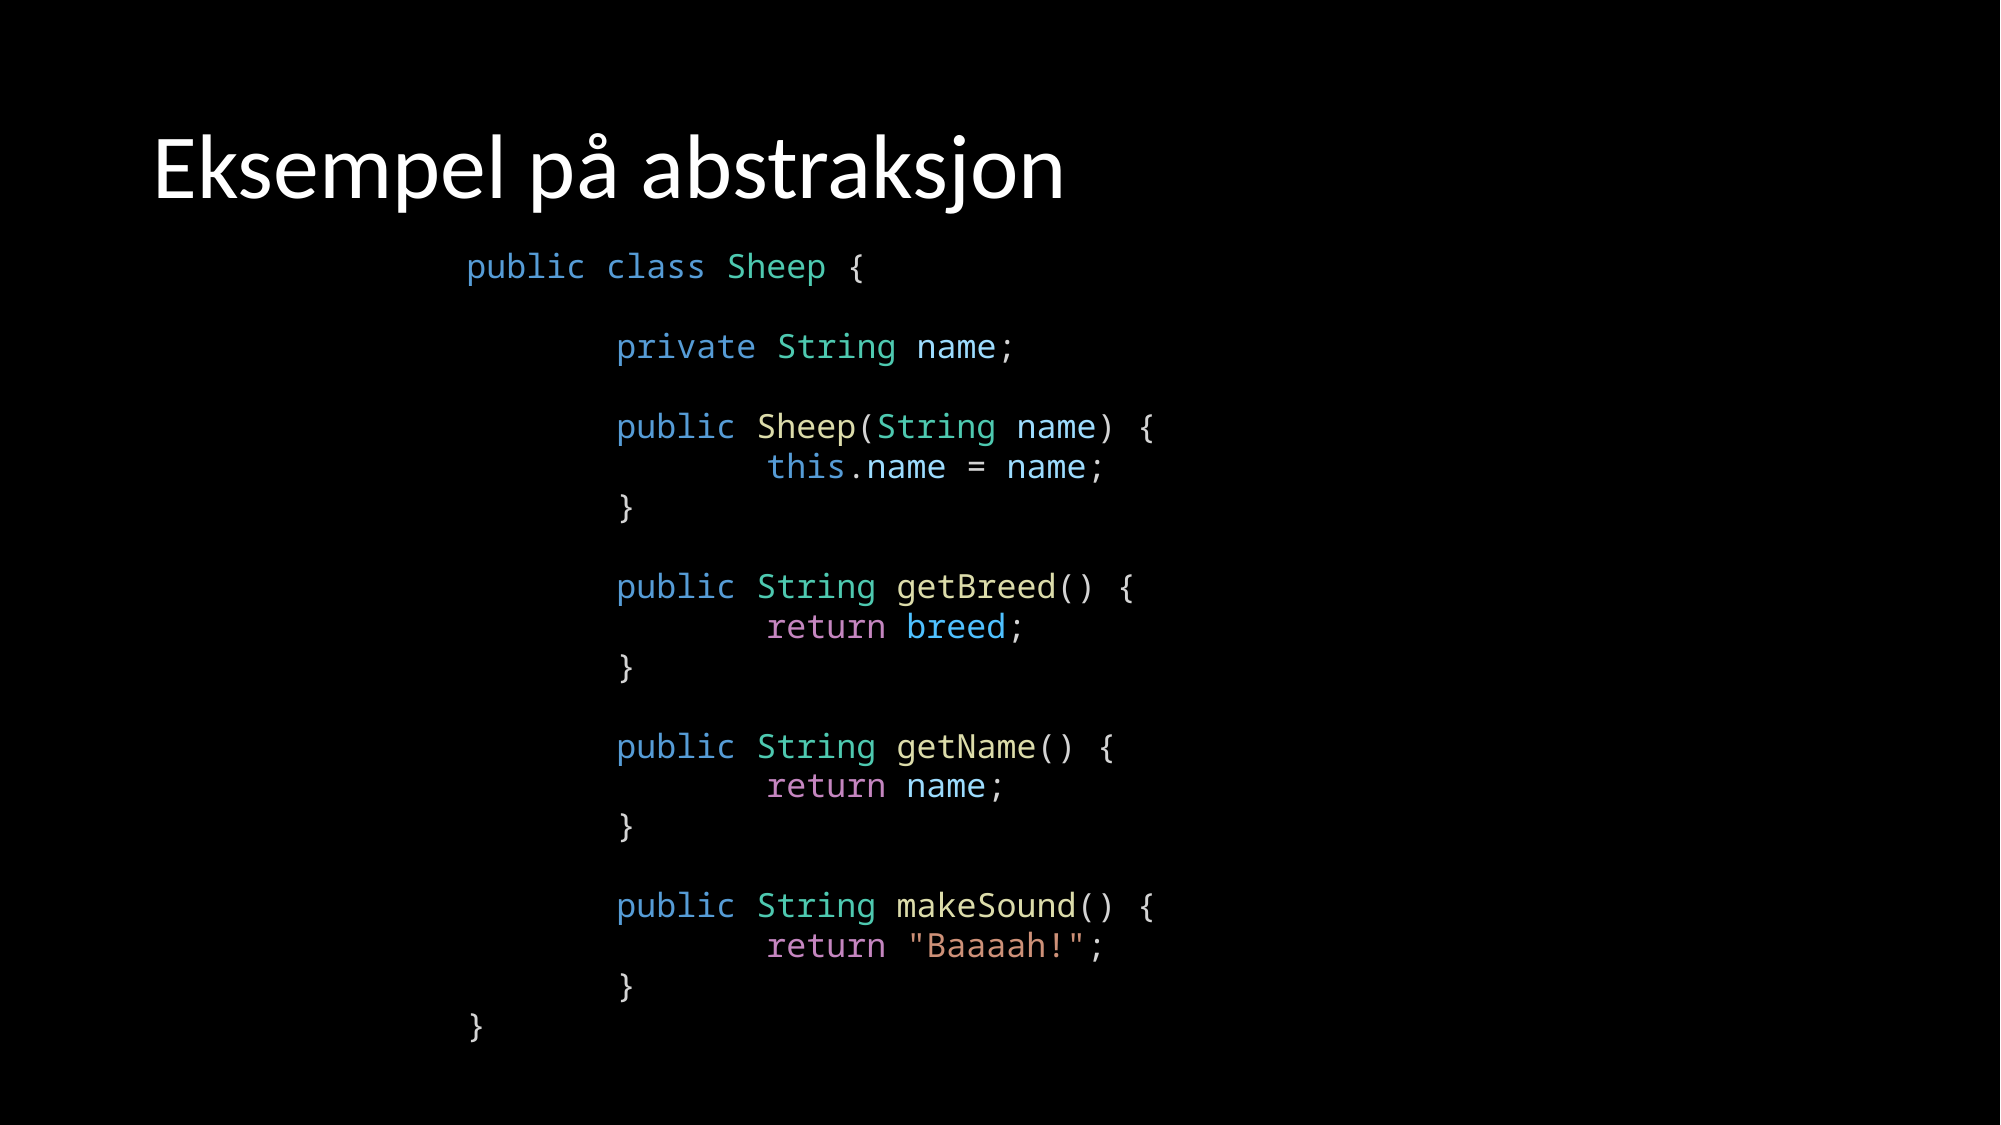

# Eksempel på abstraksjon
public class Sheep {
	private String name;
	public Sheep(String name) {
		this.name = name;
	}
	public String getBreed() {
		return breed;
	}
	public String getName() {
		return name;
	}

	public String makeSound() {
		return "Baaaah!";
	}
}